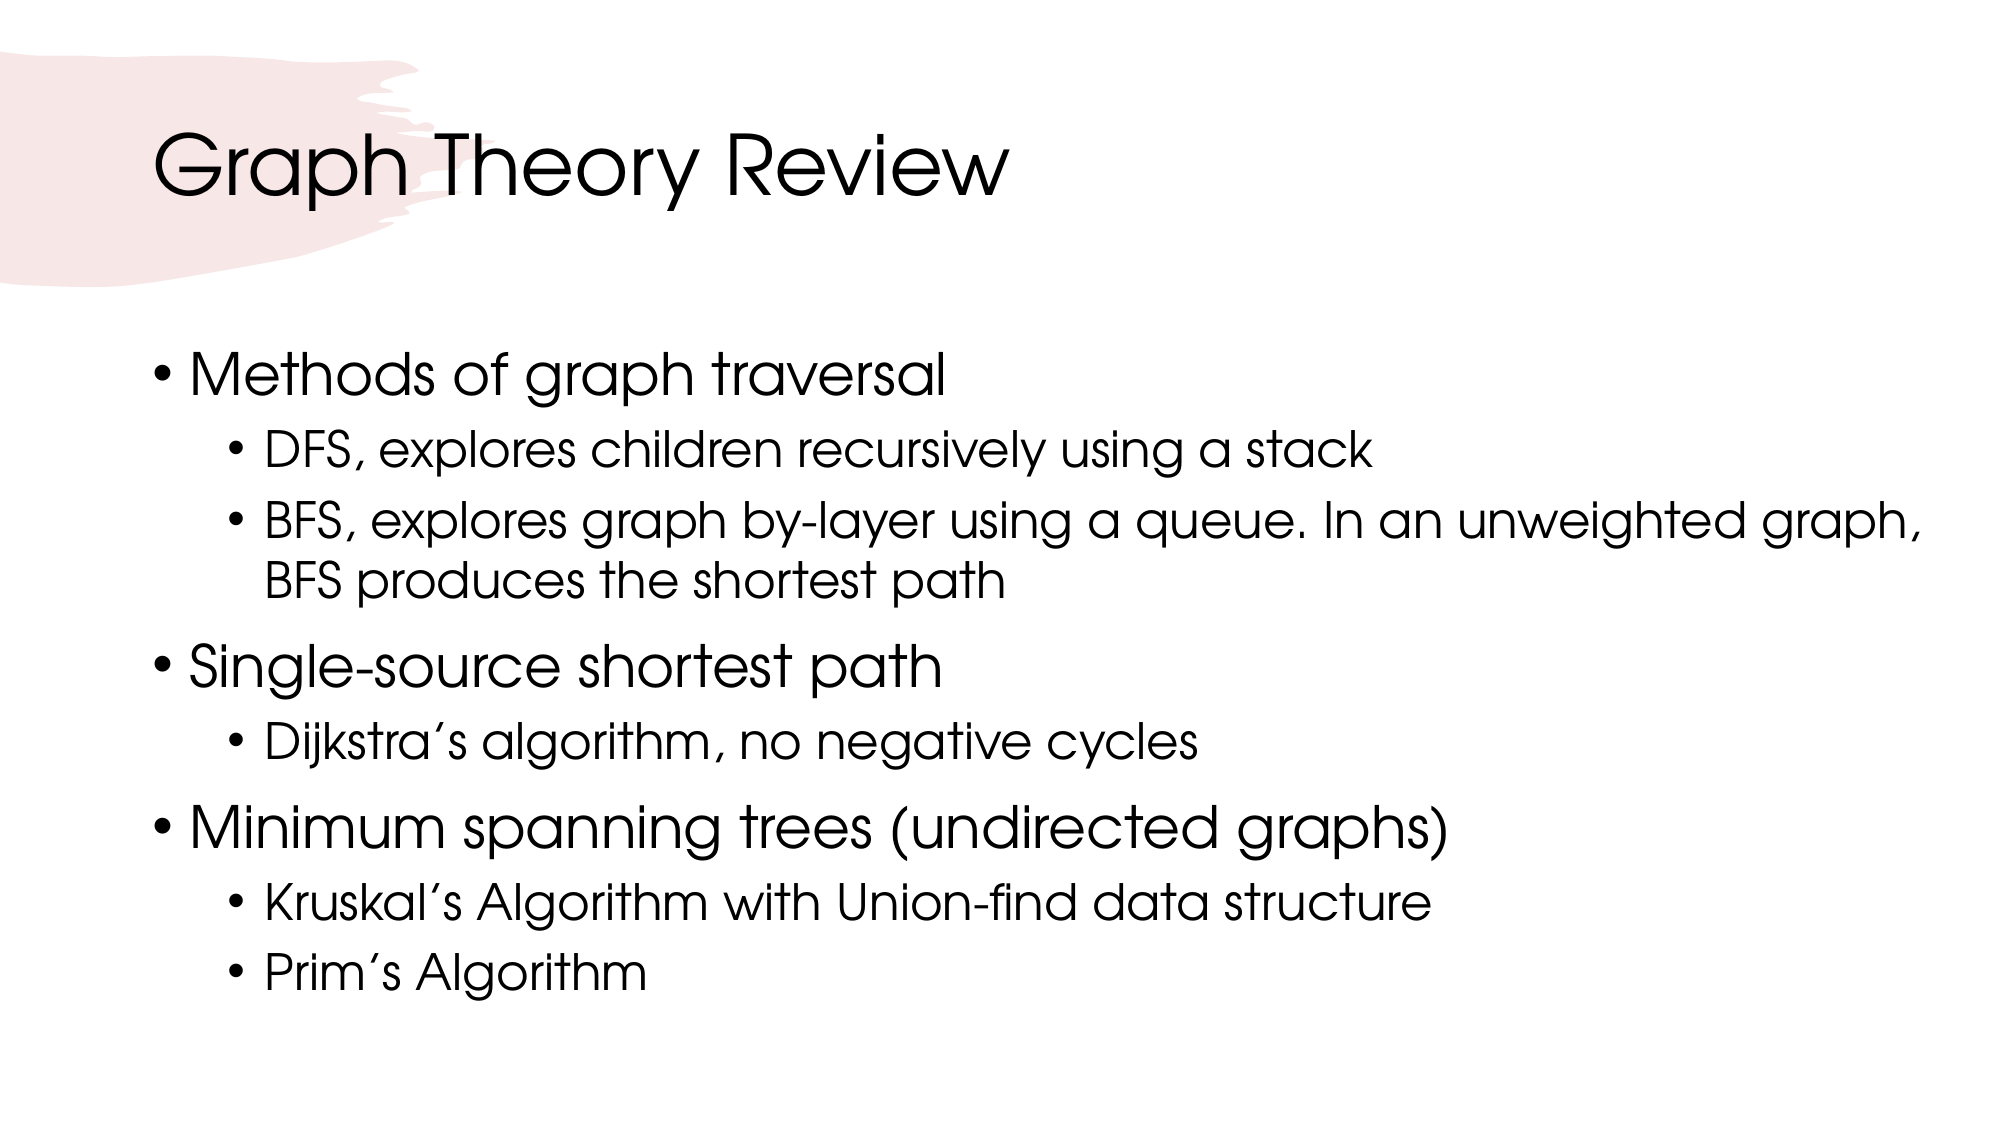

# Graph Theory Review
Methods of graph traversal
DFS, explores children recursively using a stack
BFS, explores graph by-layer using a queue. In an unweighted graph, BFS produces the shortest path
Single-source shortest path
Dijkstra’s algorithm, no negative cycles
Minimum spanning trees (undirected graphs)
Kruskal’s Algorithm with Union-find data structure
Prim’s Algorithm